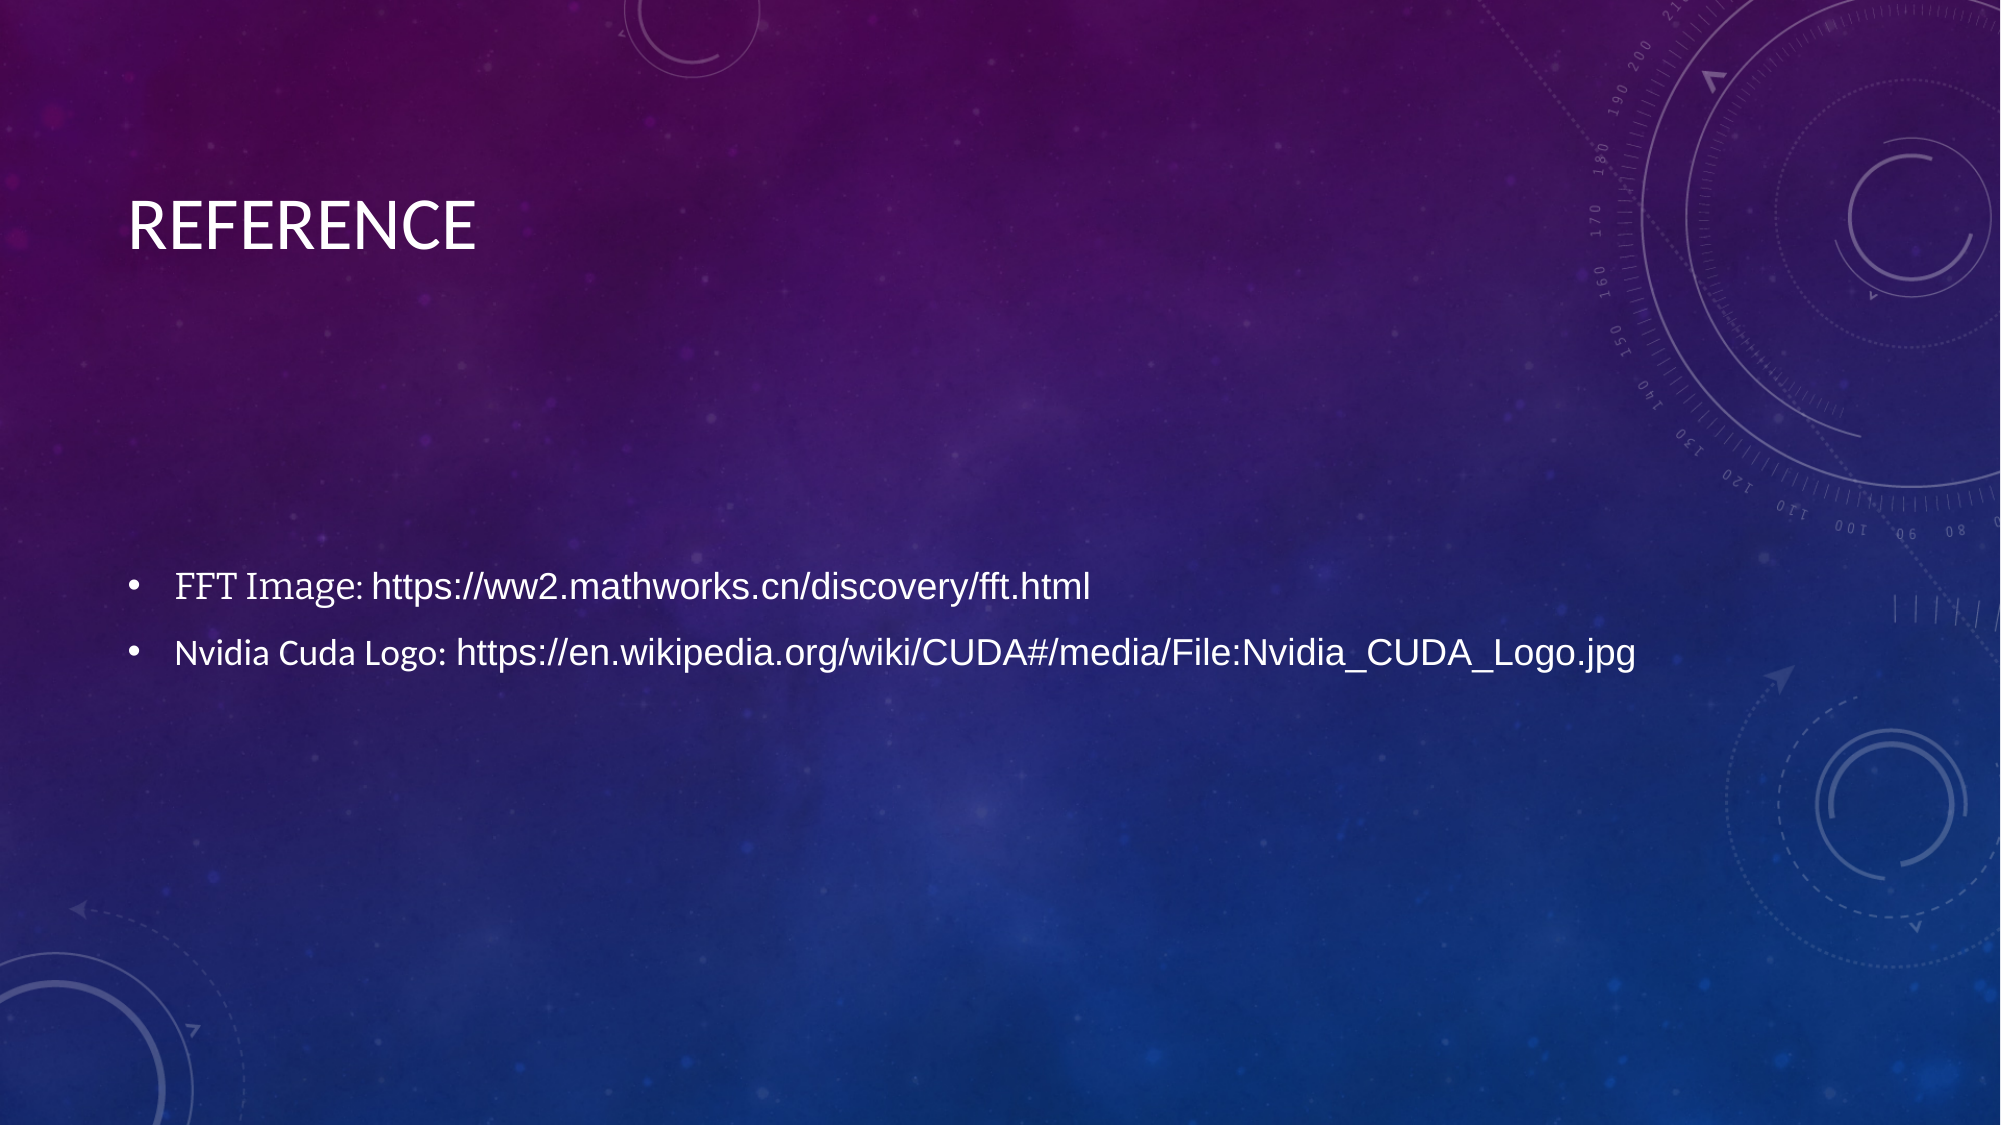

# reference
FFT Image: https://ww2.mathworks.cn/discovery/fft.html
Nvidia Cuda Logo: https://en.wikipedia.org/wiki/CUDA#/media/File:Nvidia_CUDA_Logo.jpg